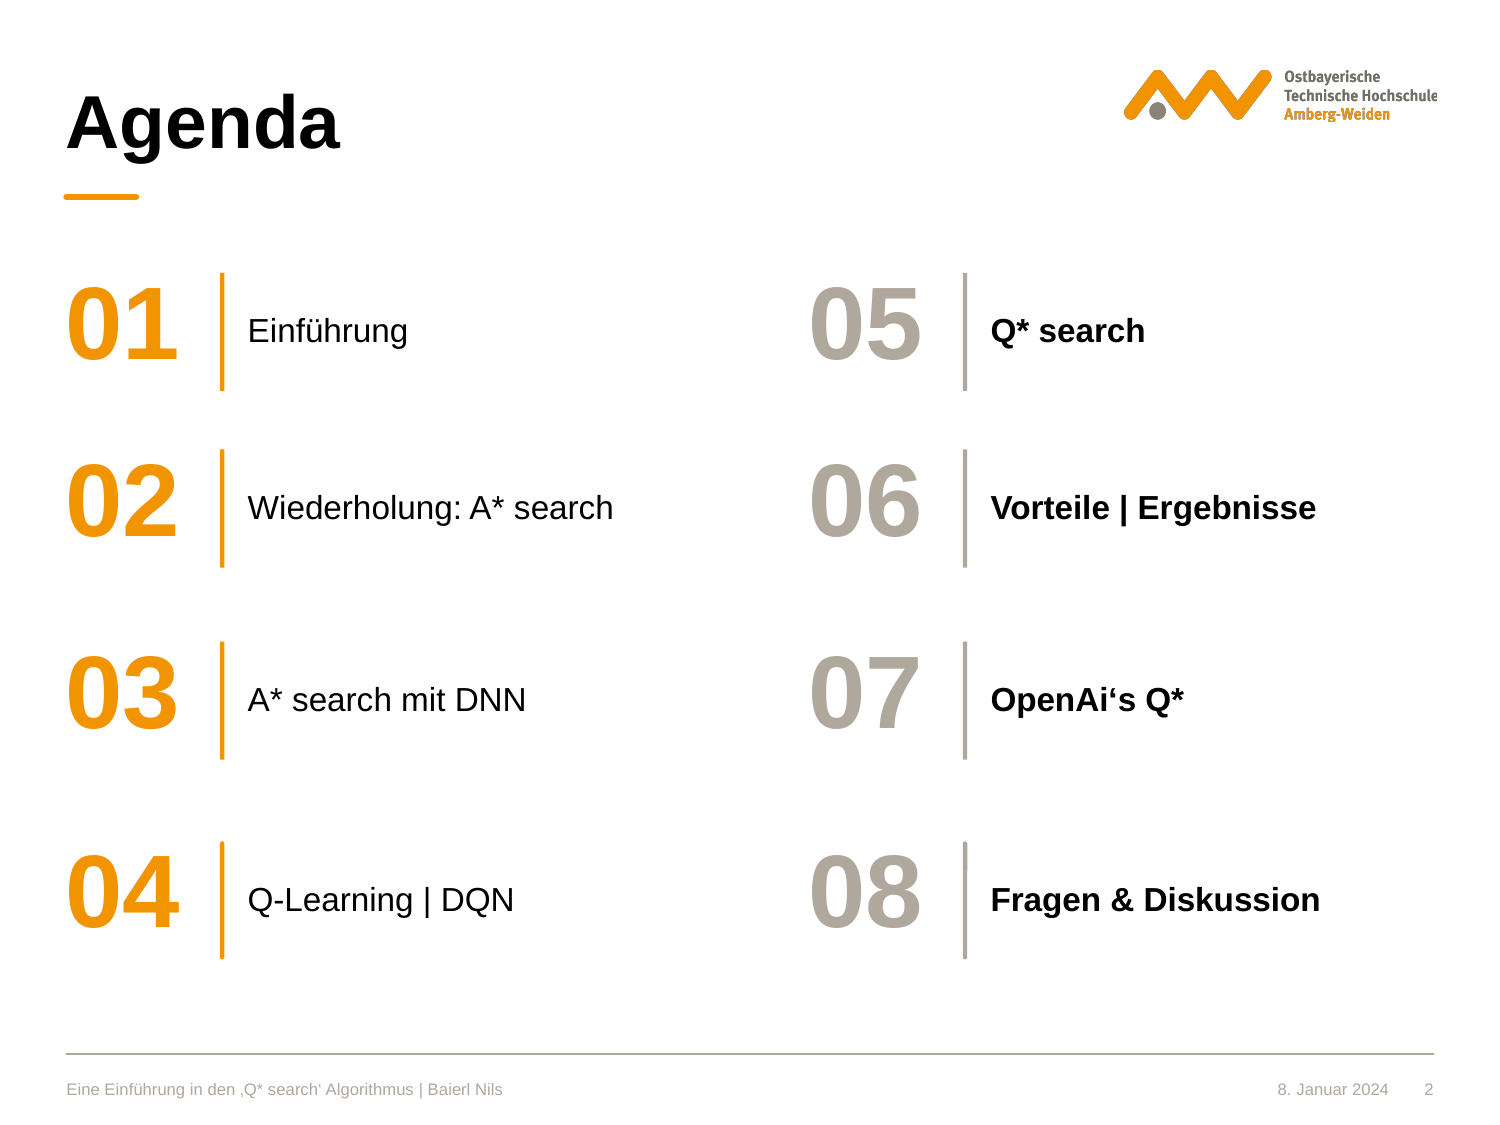

# Agenda
01
05
Einführung
Q* search

02
06
Wiederholung: A* search
Vorteile | Ergebnisse

03
07
A* search mit DNN
OpenAi‘s Q*

04
08
Q-Learning | DQN
Fragen & Diskussion

Eine Einführung in den ‚Q* search‘ Algorithmus | Baierl Nils
8. Januar 2024
2